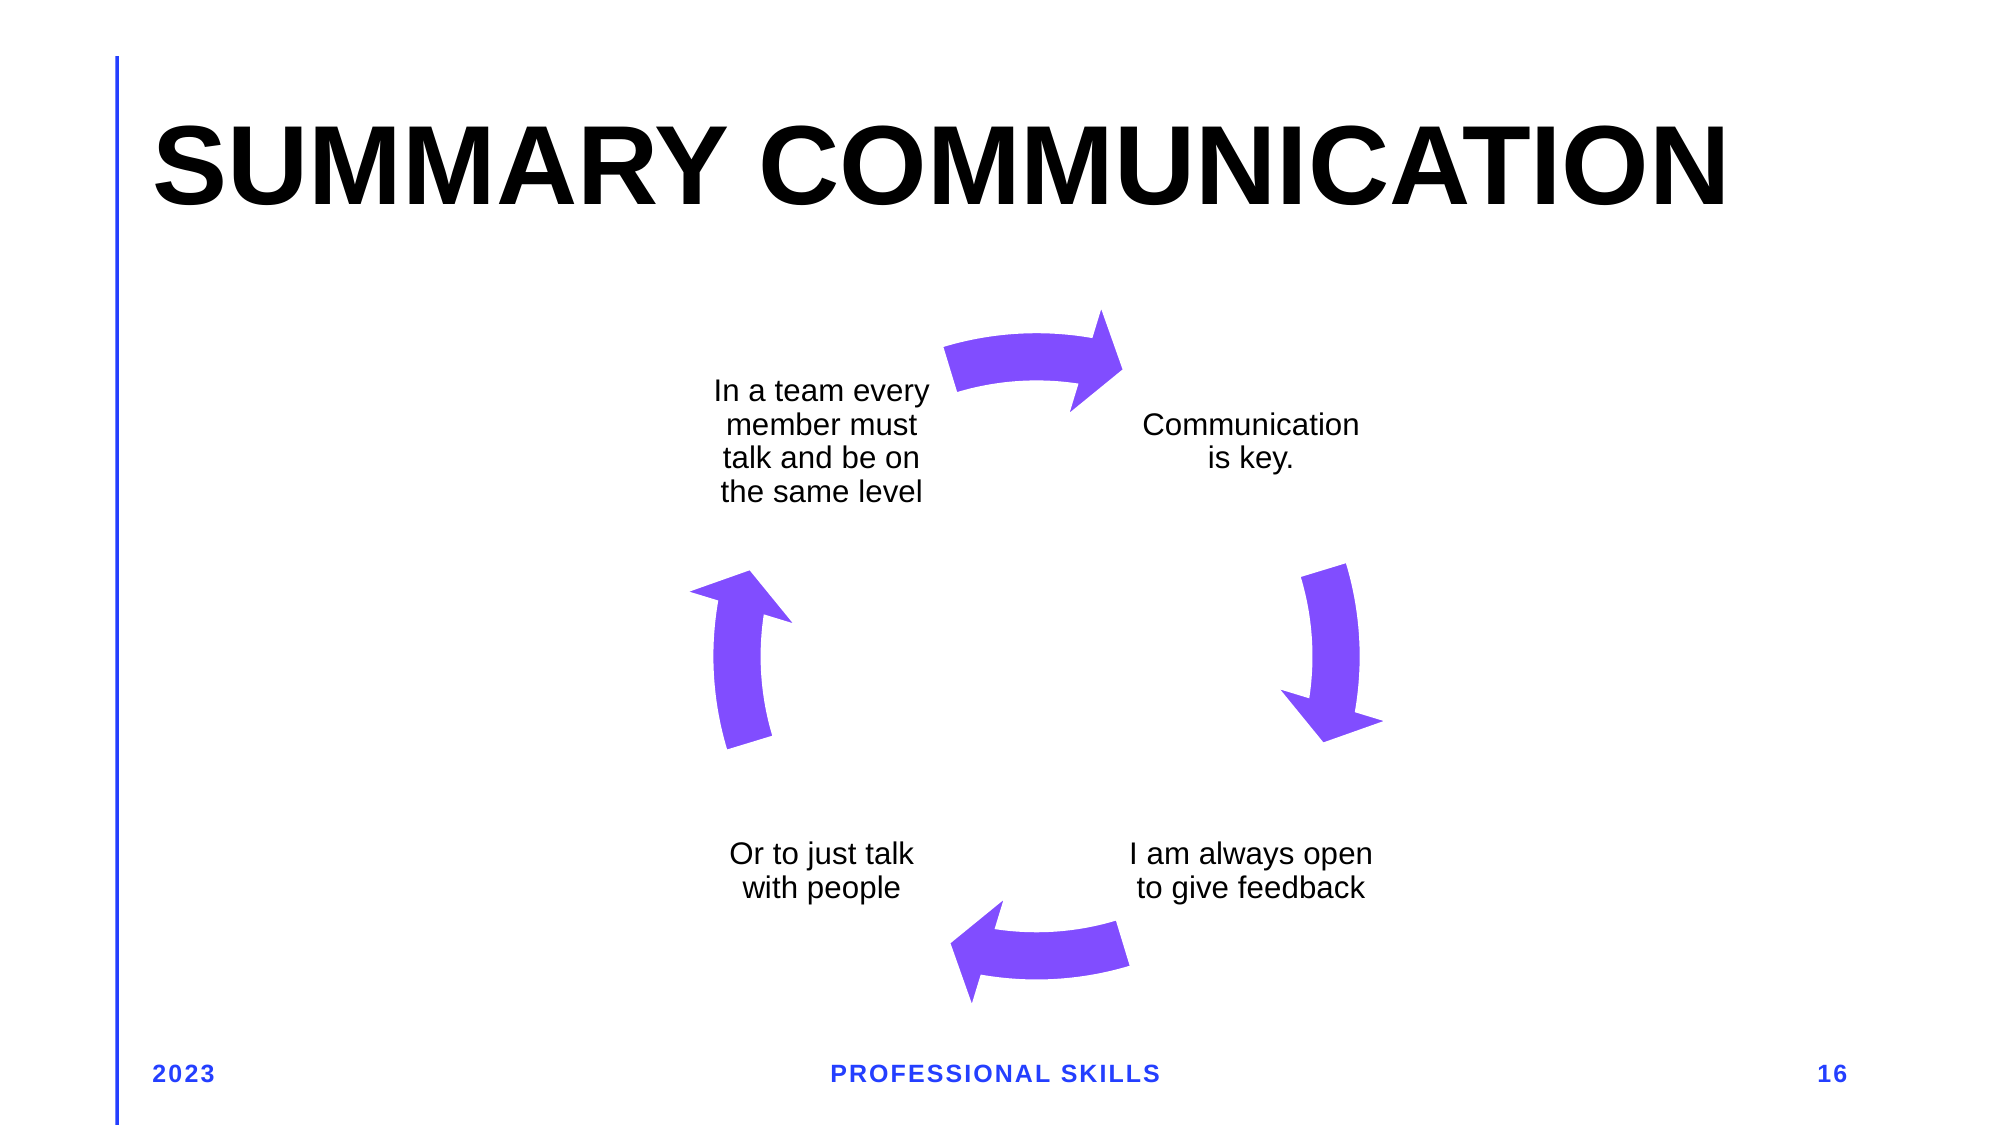

# Summary communication
Communication is key.
I am always open to give feedback
Or to just talk with people
In a team every member must talk and be on the same level
2023
Professional Skills
16